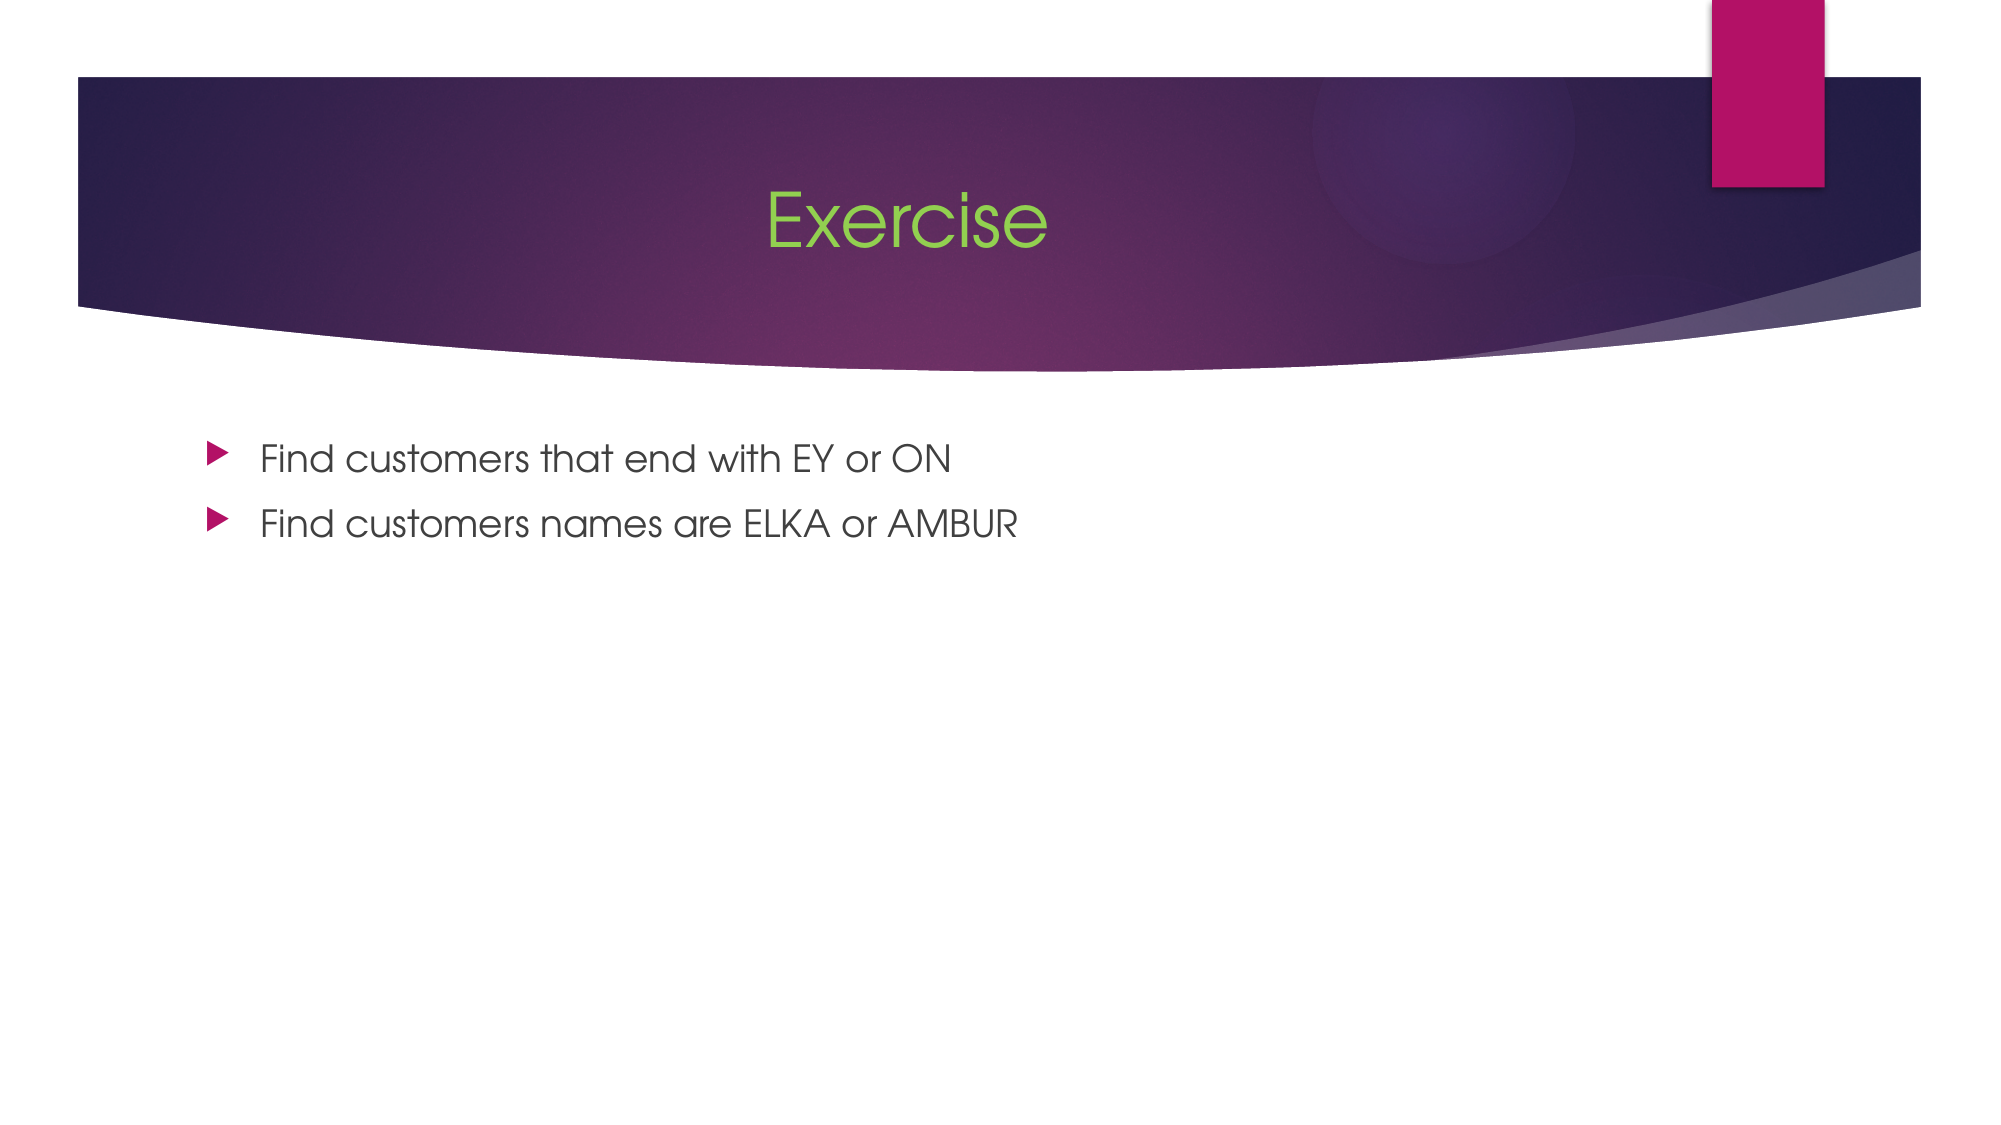

# Exercise
Find customers that end with EY or ON
Find customers names are ELKA or AMBUR